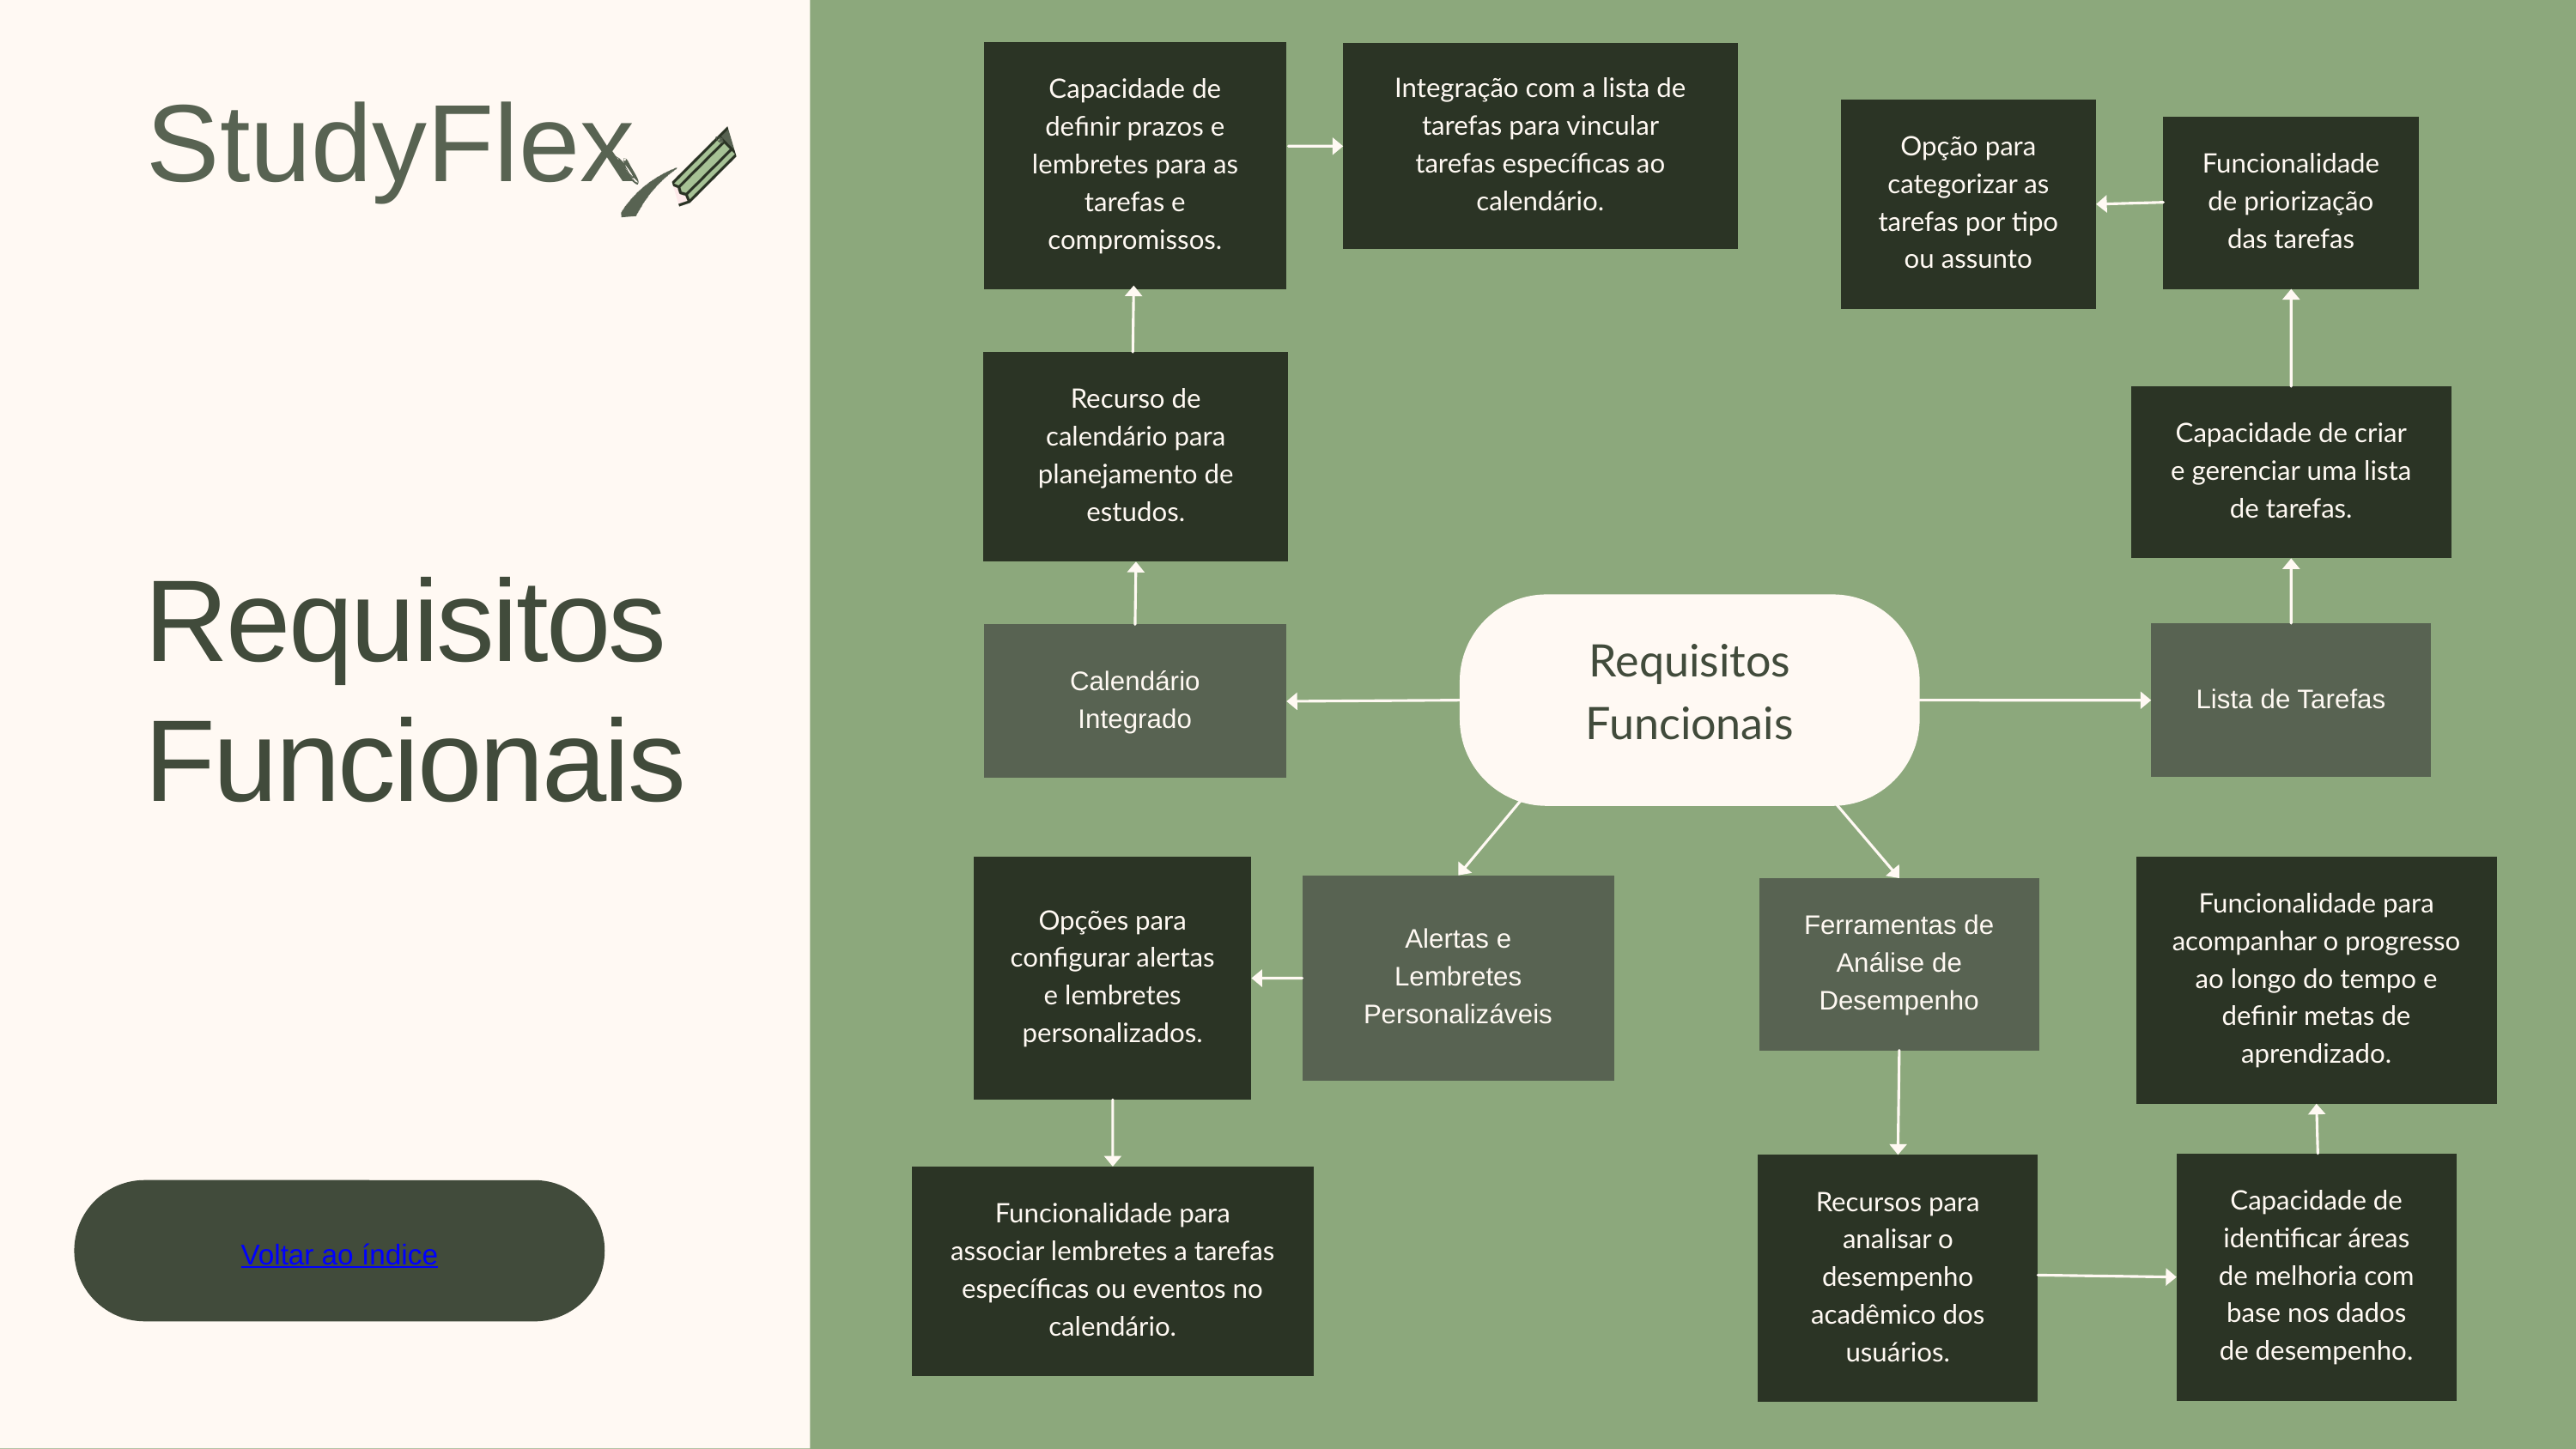

Capacidade de definir prazos e lembretes para as tarefas e compromissos.

Integração com a lista de tarefas para vincular tarefas específicas ao calendário.
StudyFlex

Opção para categorizar as tarefas por tipo ou assunto

Funcionalidade de priorização das tarefas

Recurso de calendário para planejamento de estudos.

Capacidade de criar e gerenciar uma lista de tarefas.
Requisitos Funcionais

Requisitos Funcionais

Lista de Tarefas

Calendário Integrado

Opções para configurar alertas e lembretes personalizados.

Funcionalidade para acompanhar o progresso ao longo do tempo e definir metas de aprendizado.

Alertas e Lembretes Personalizáveis

Ferramentas de Análise de Desempenho

Capacidade de identificar áreas de melhoria com base nos dados de desempenho.

Recursos para analisar o desempenho acadêmico dos usuários.

Funcionalidade para associar lembretes a tarefas específicas ou eventos no calendário.
Voltar ao índice